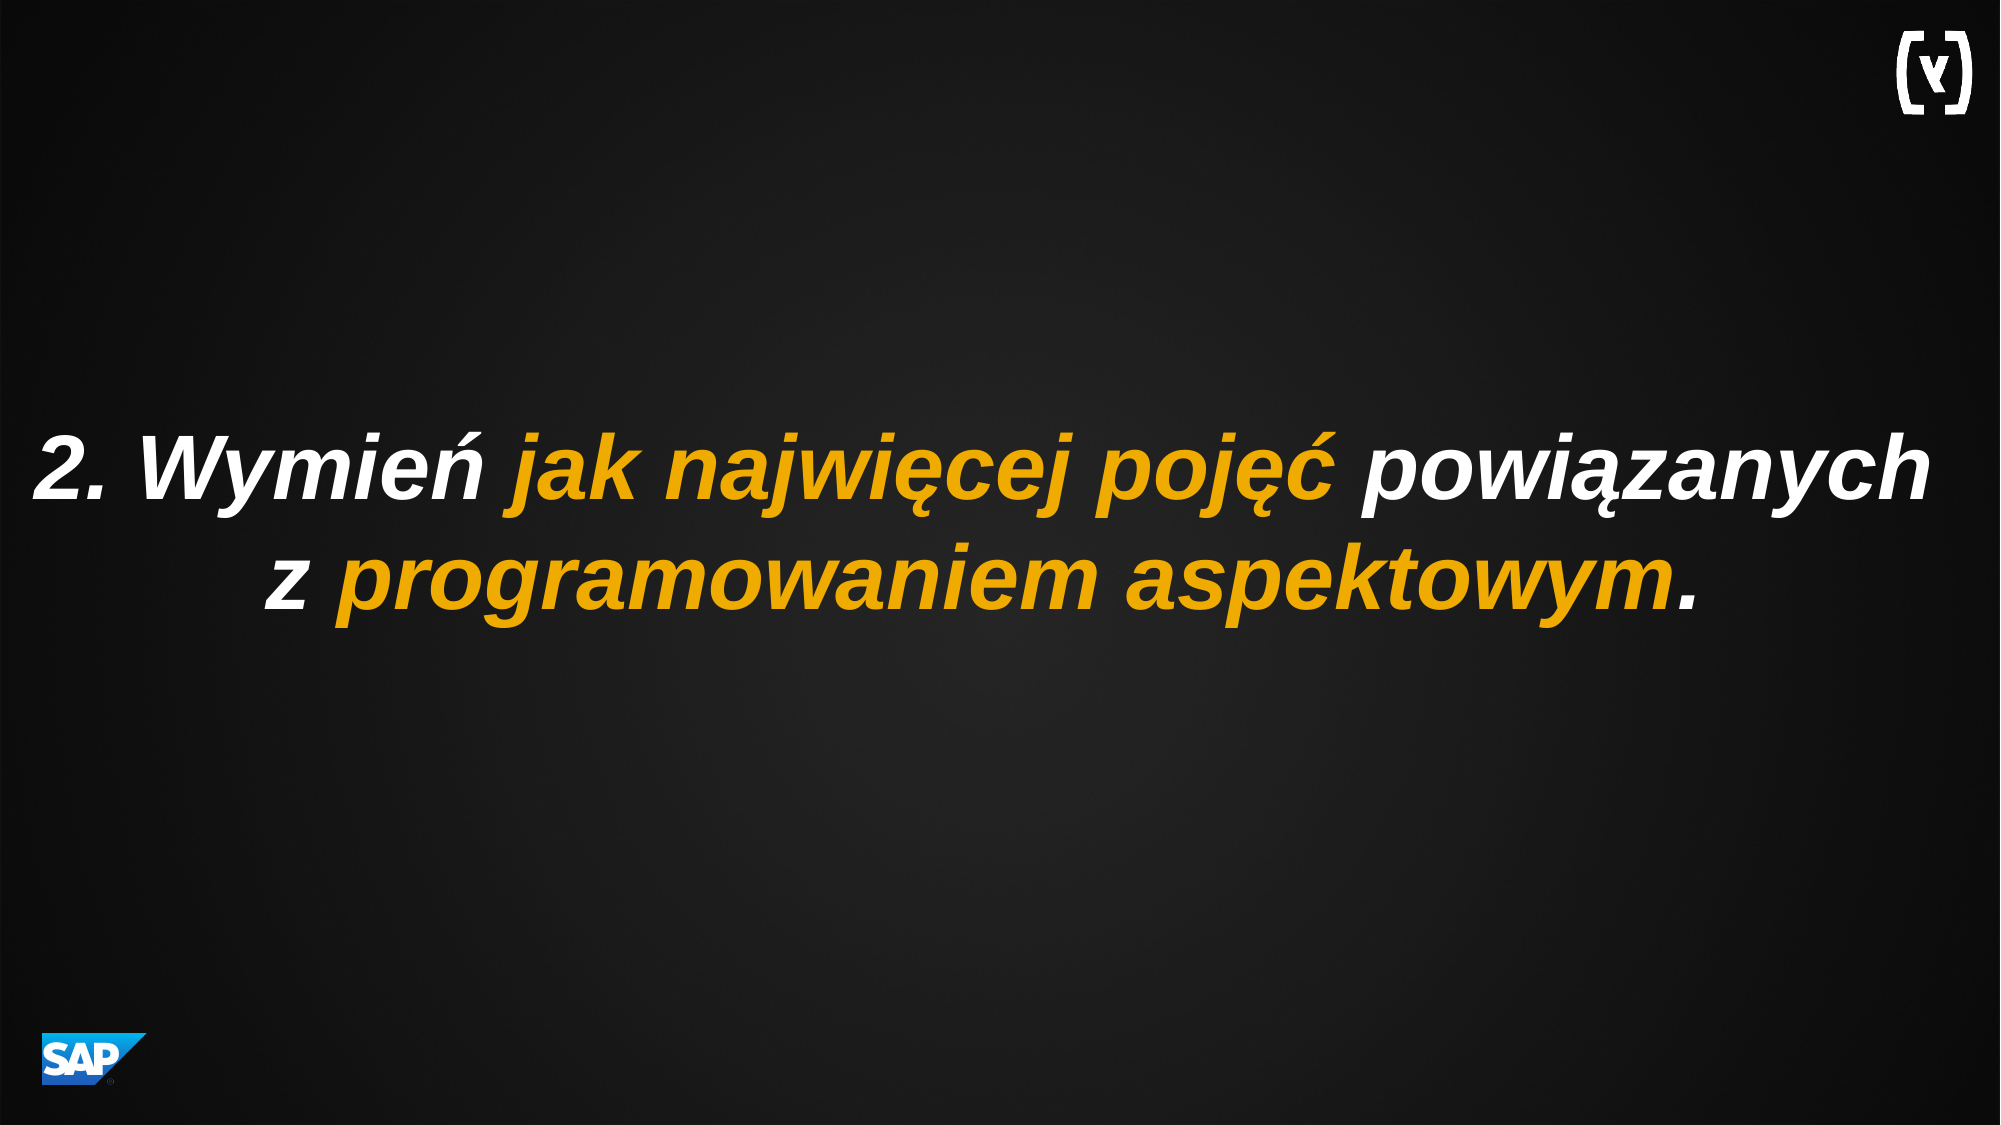

2. Wymień jak najwięcej pojęć powiązanych z programowaniem aspektowym.